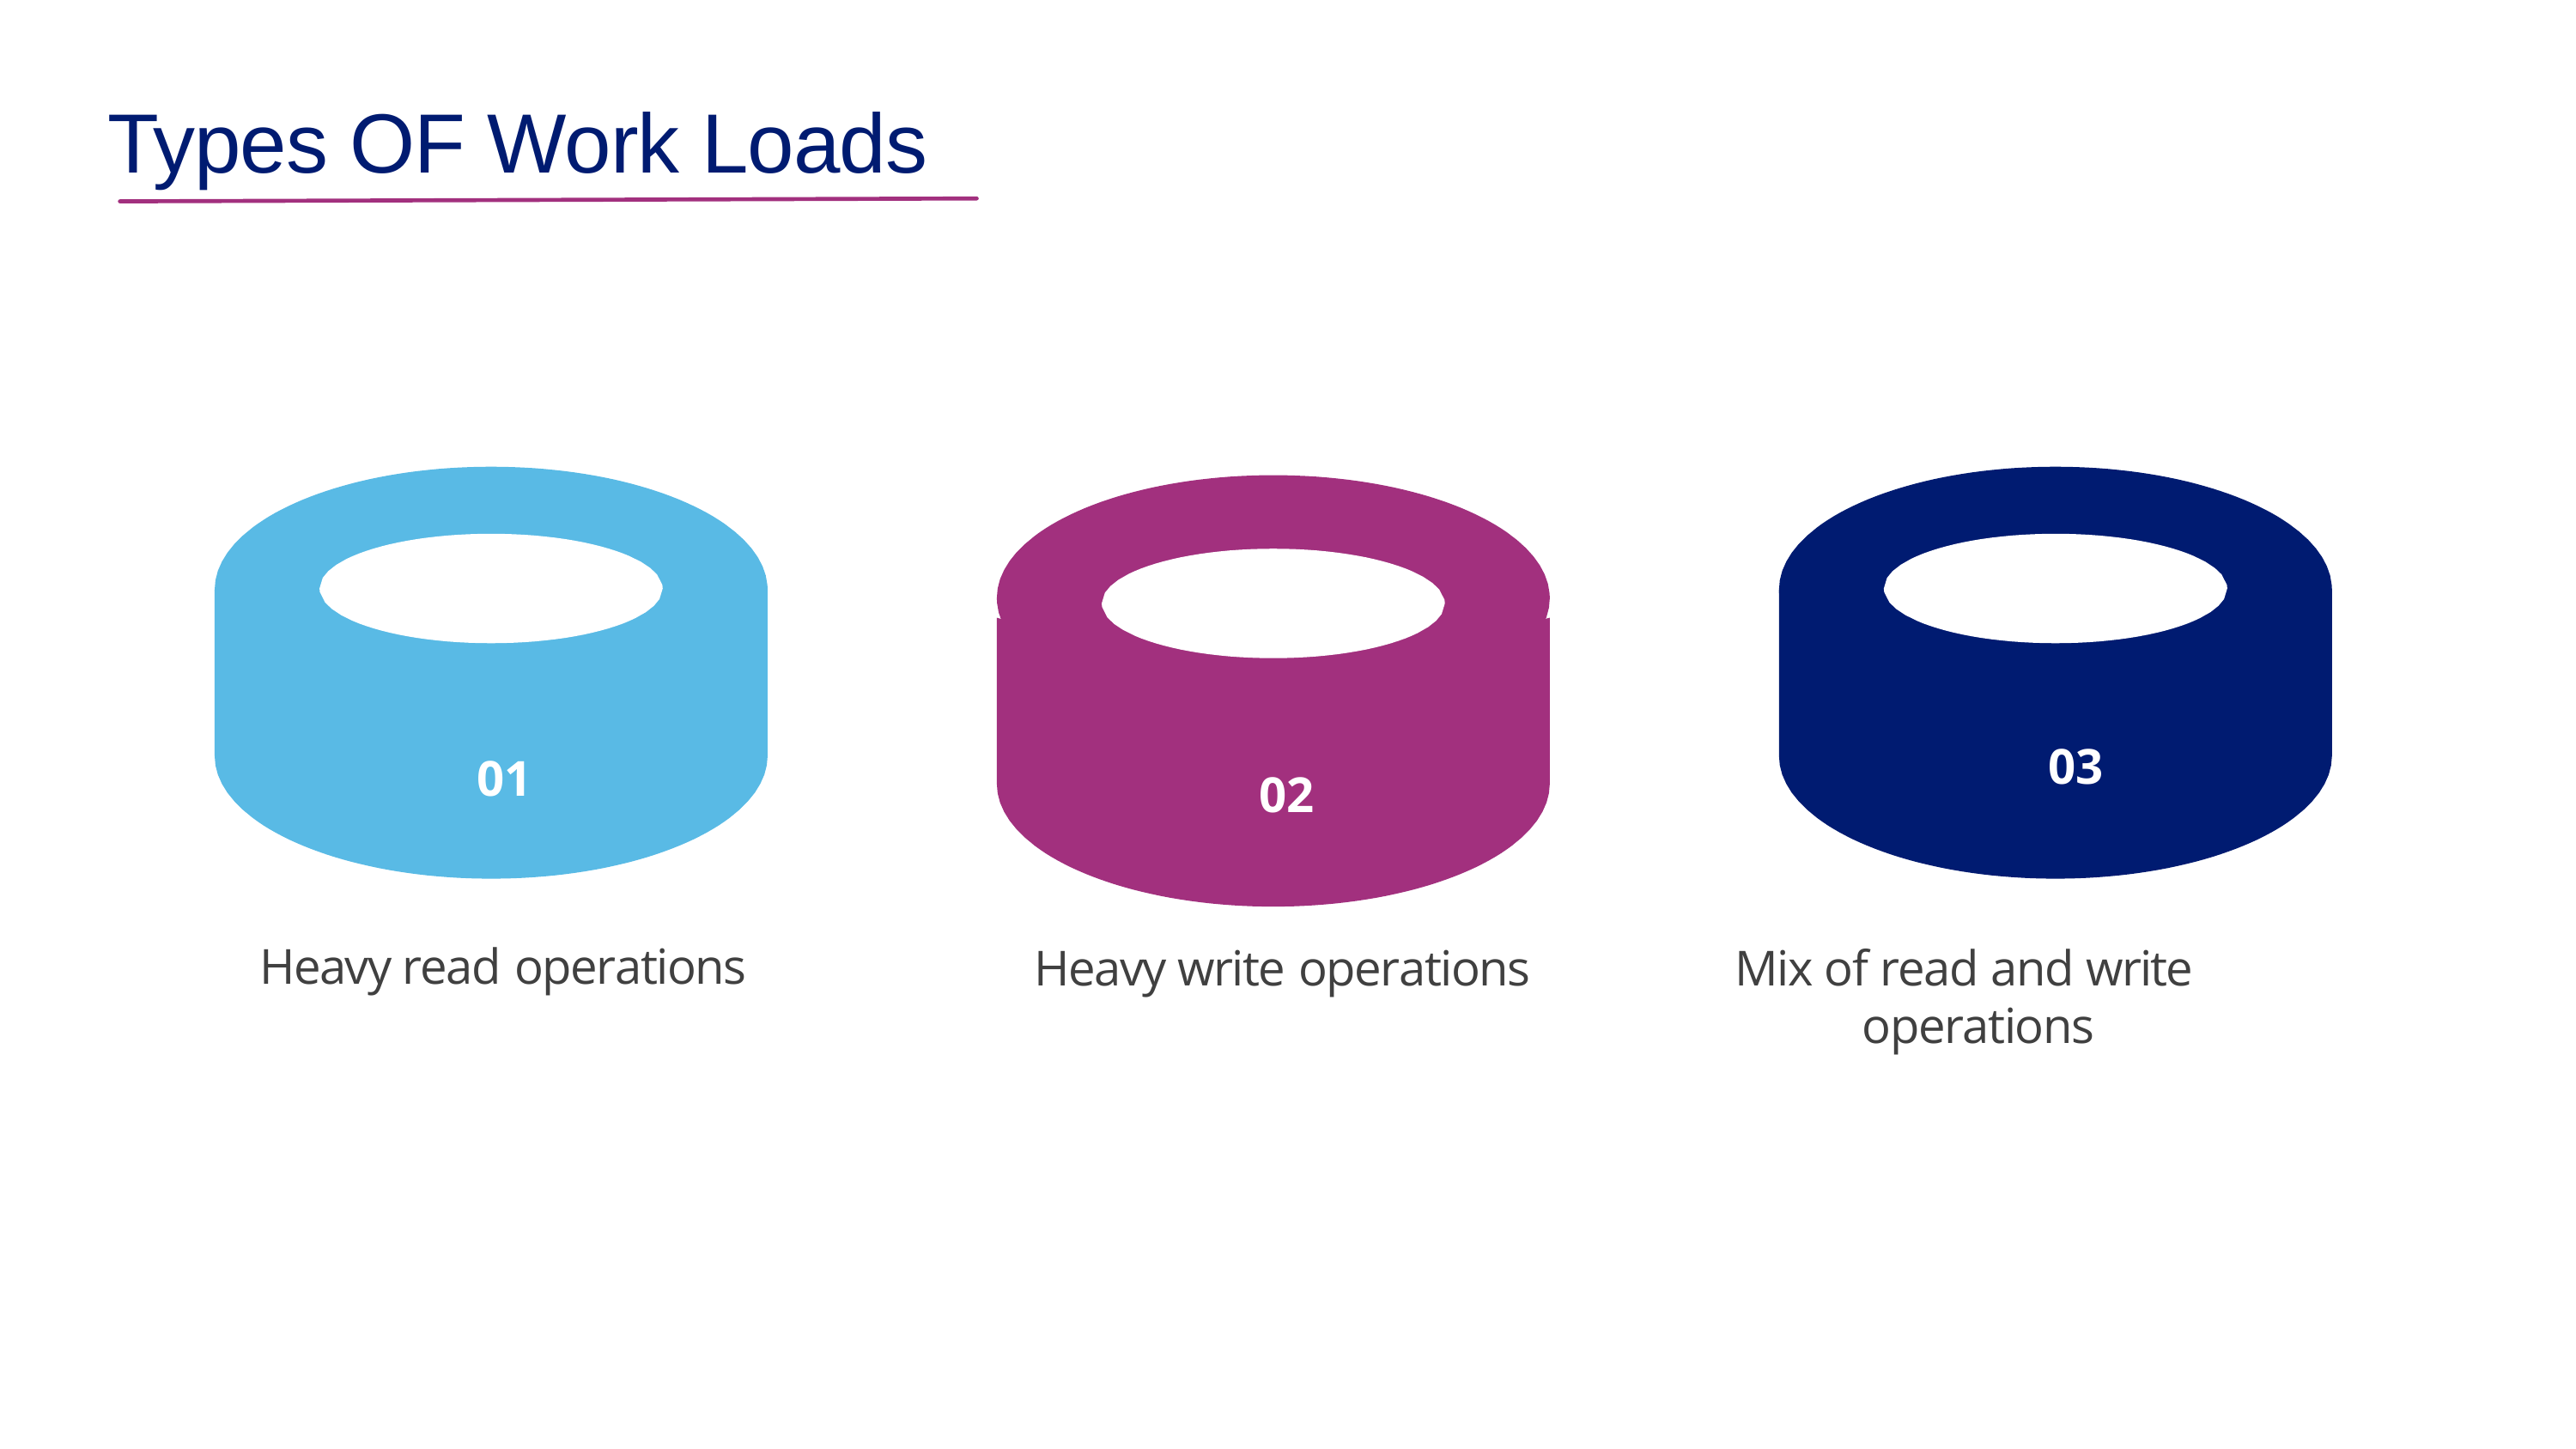

Types OF Work Loads

03
01
02
Heavy read operations
Heavy write operations
Mix of read and write  operations